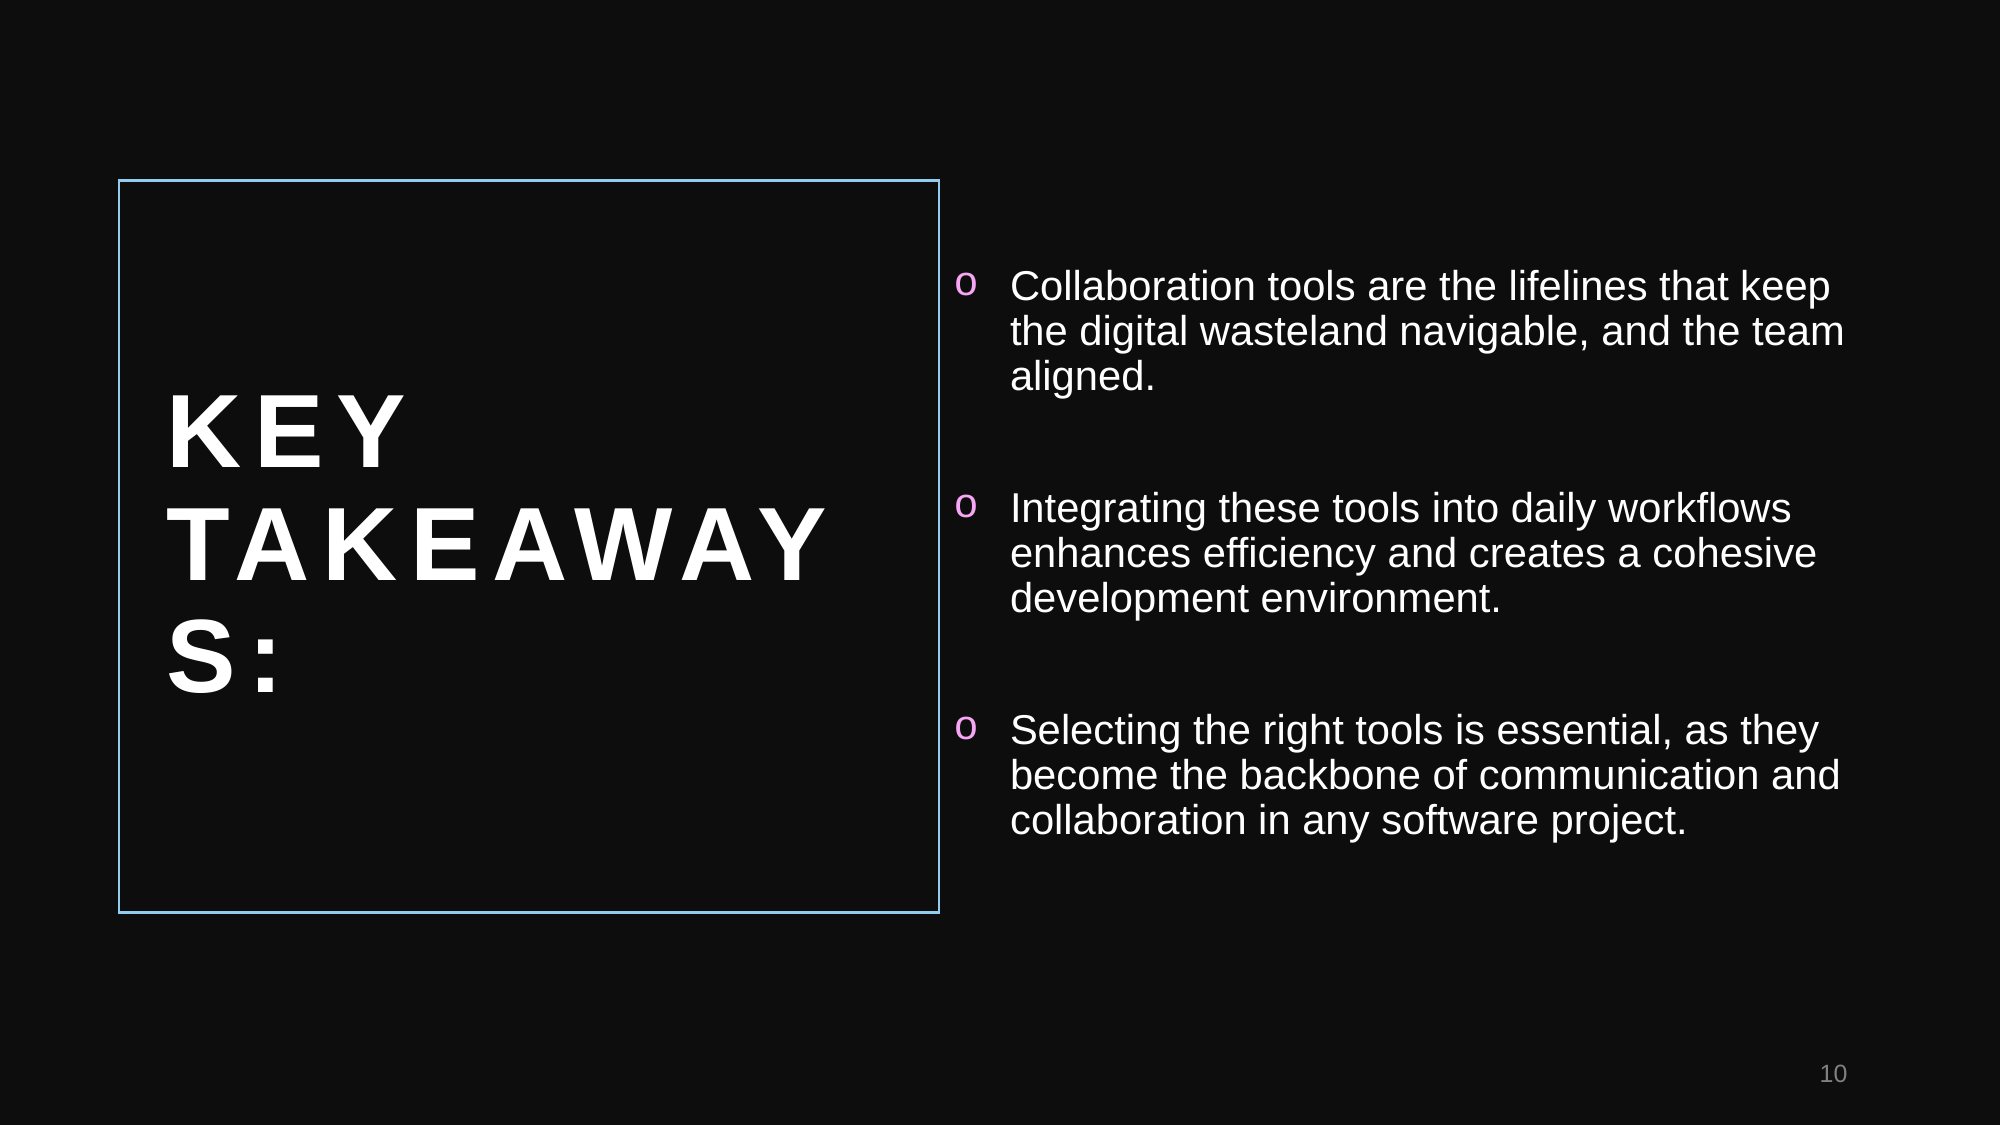

Collaboration tools are the lifelines that keep the digital wasteland navigable, and the team aligned.

Integrating these tools into daily workflows enhances efficiency and creates a cohesive development environment.

Selecting the right tools is essential, as they become the backbone of communication and collaboration in any software project.

# Key Takeaways:
10